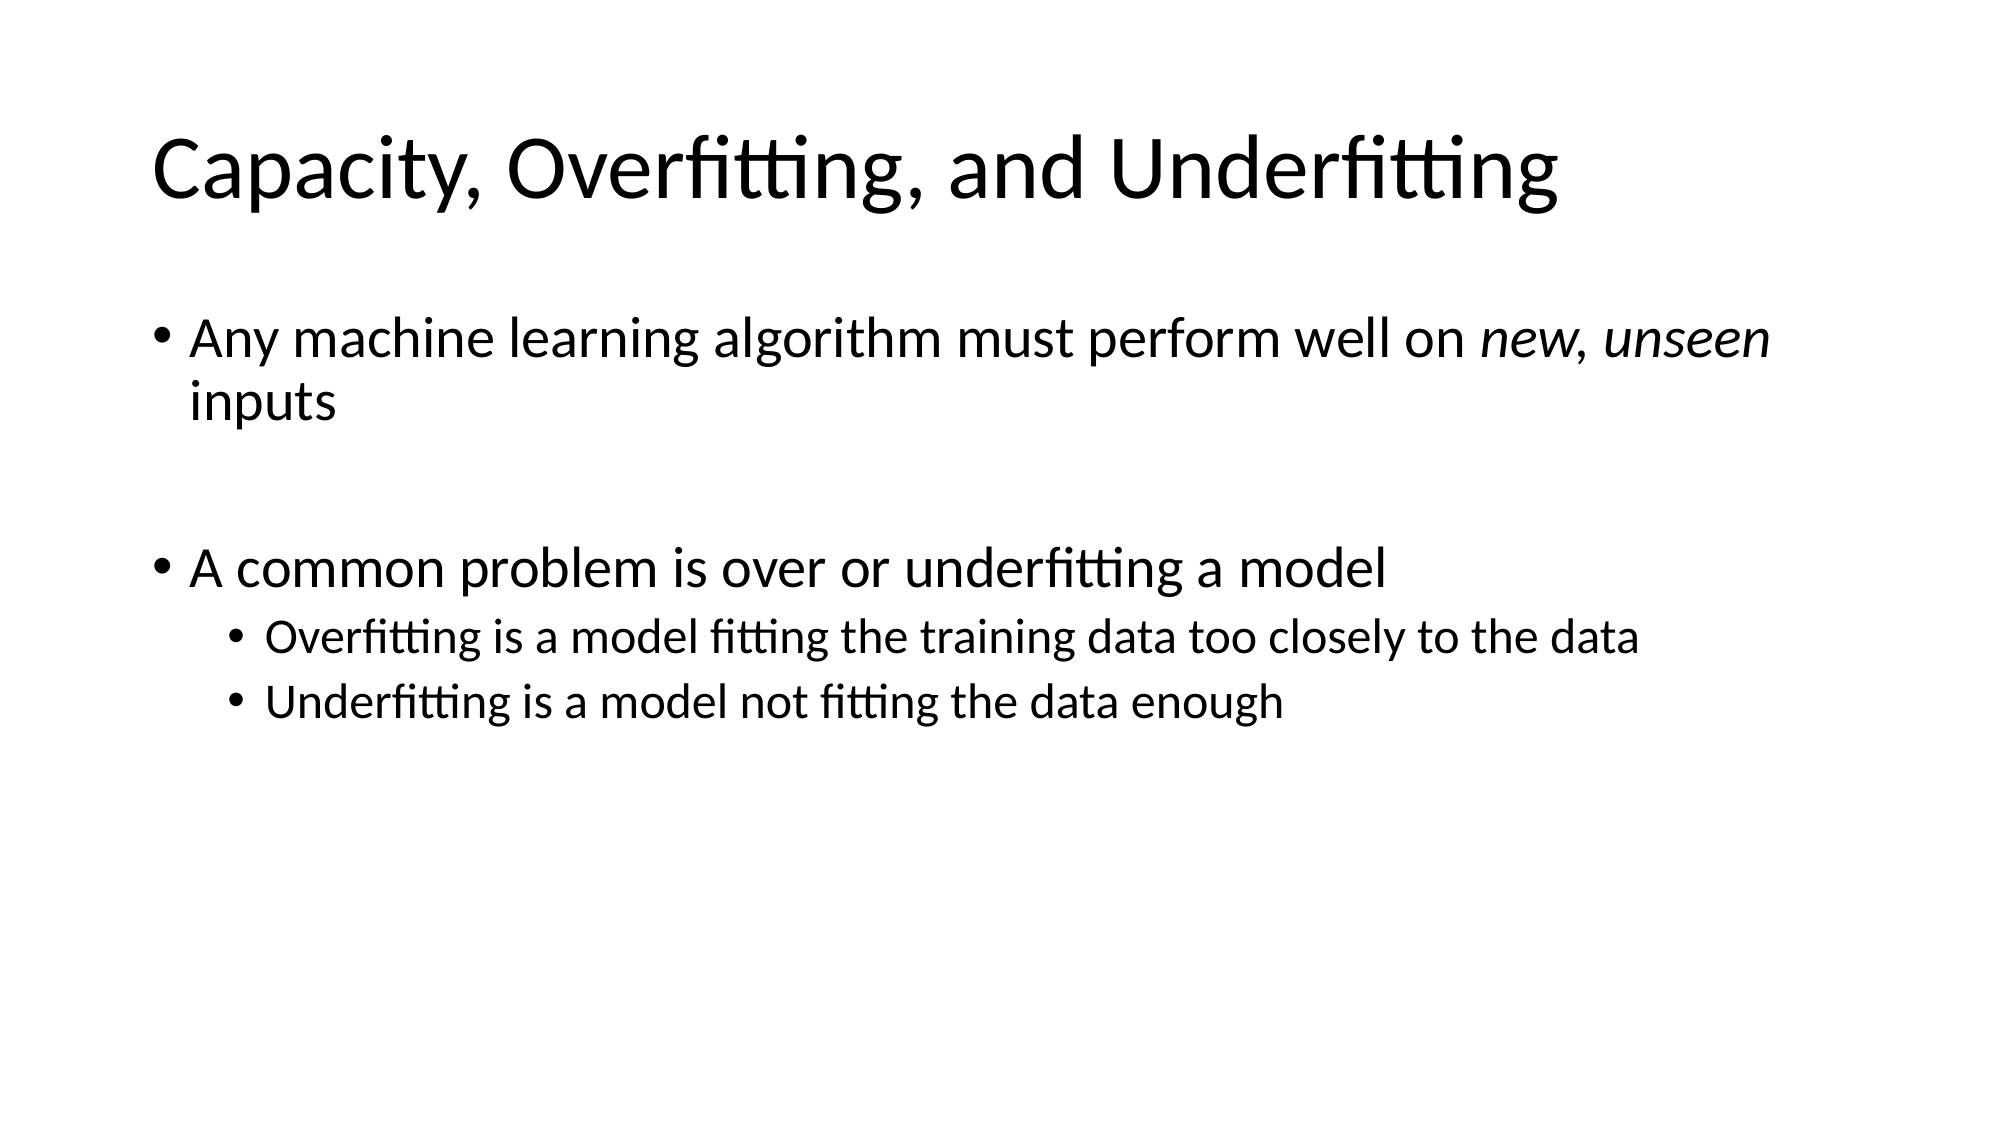

# Capacity, Overfitting, and Underfitting
Any machine learning algorithm must perform well on new, unseen inputs

A common problem is over or underfitting a model
Overfitting is a model fitting the training data too closely to the data
Underfitting is a model not fitting the data enough